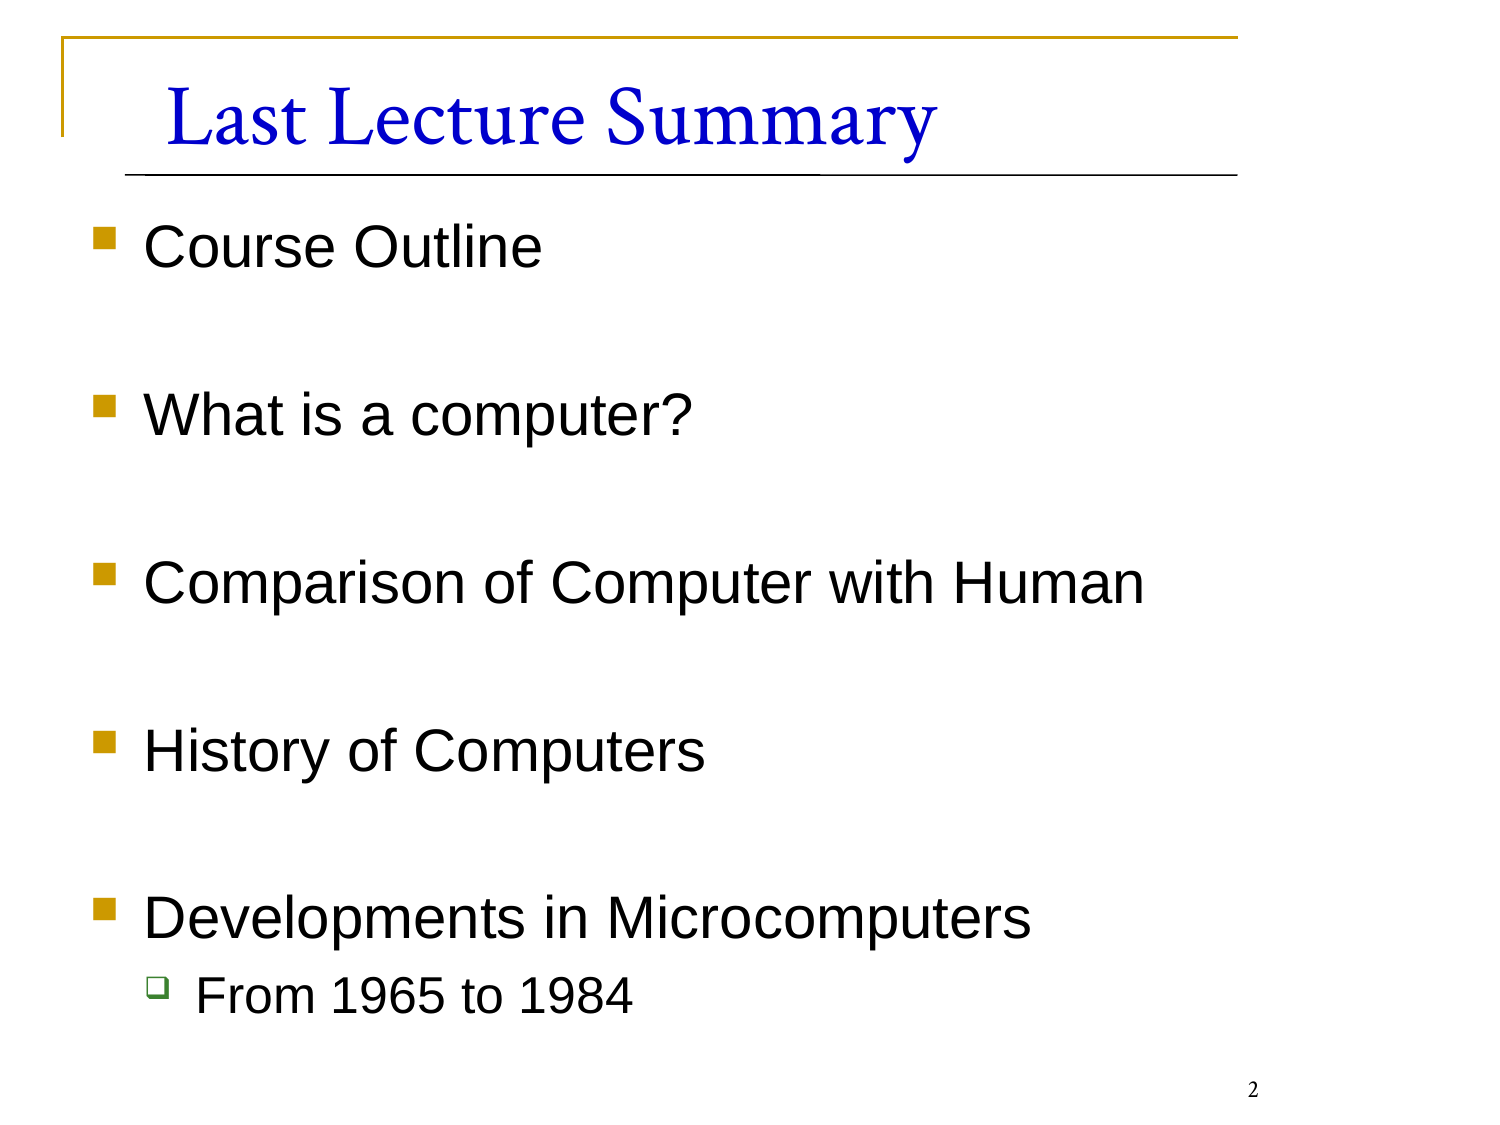

Last Lecture Summary
Course Outline

What is a computer?

Comparison of Computer with Human

History of Computers

Developments in Microcomputers
From 1965 to 1984

2